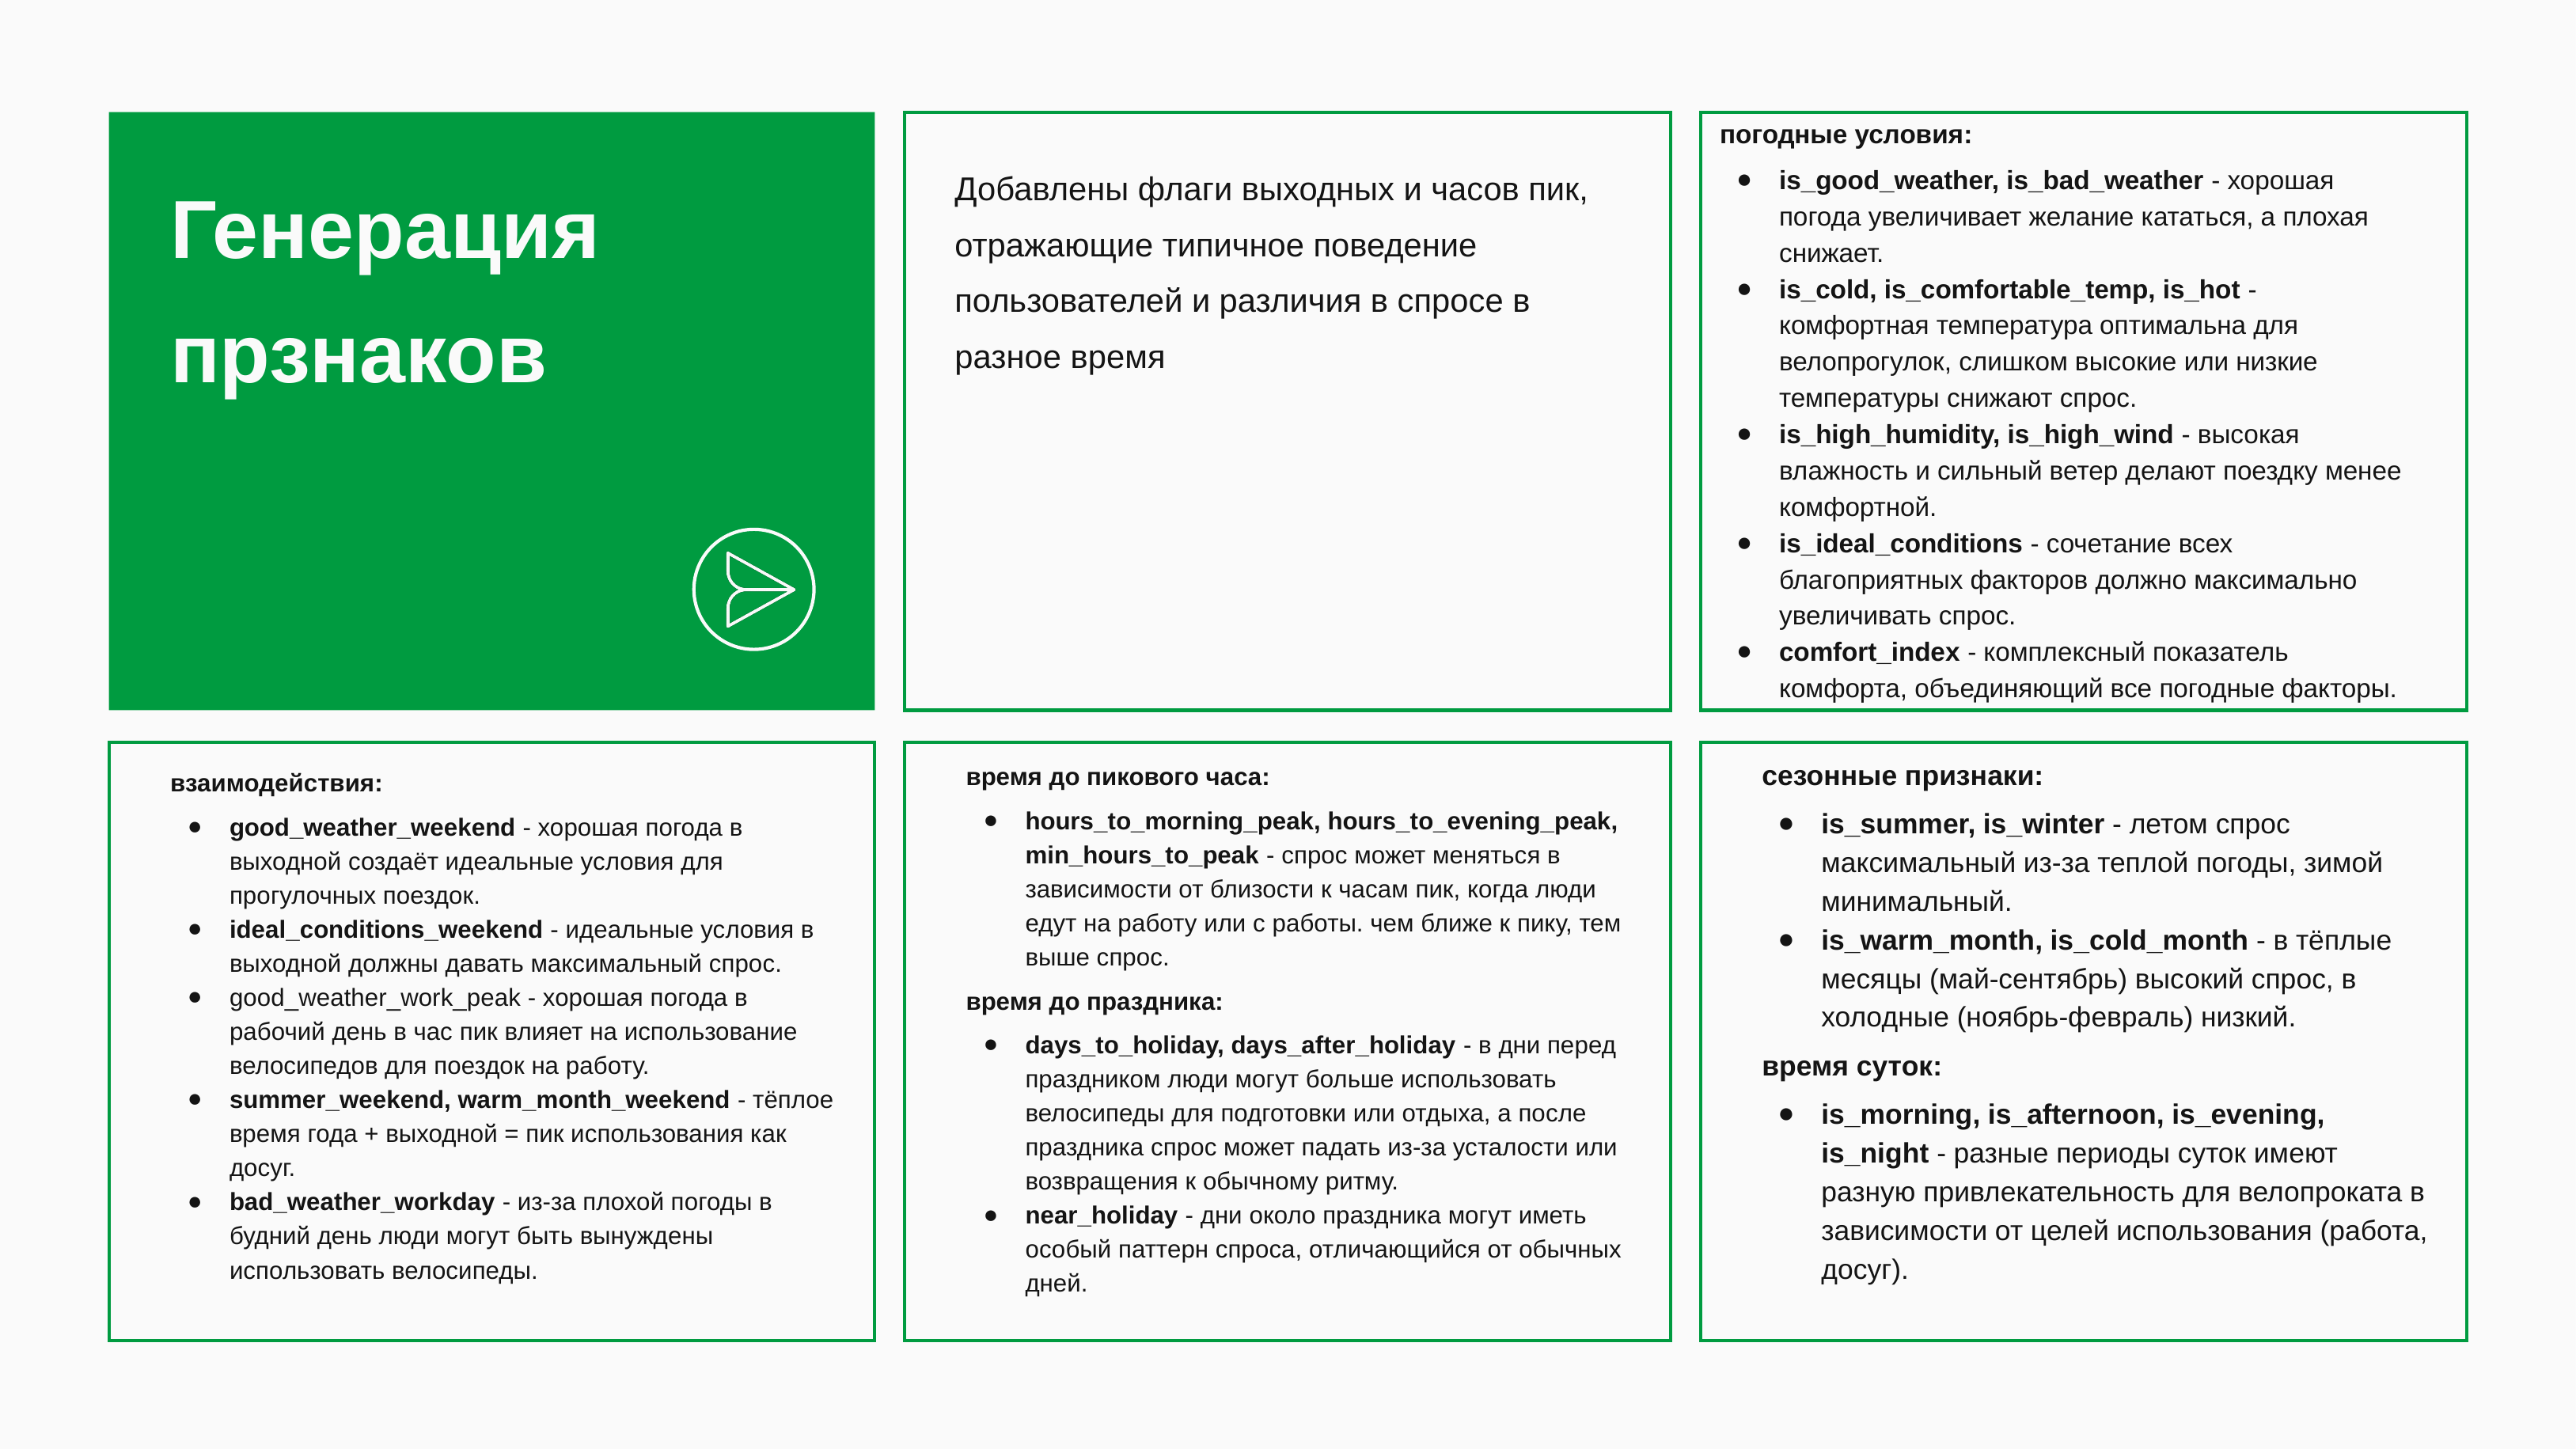

погодные условия:
is_good_weather, is_bad_weather - хорошая погода увеличивает желание кататься, а плохая снижает.
is_cold, is_comfortable_temp, is_hot - комфортная температура оптимальна для велопрогулок, слишком высокие или низкие температуры снижают спрос.
is_high_humidity, is_high_wind - высокая влажность и сильный ветер делают поездку менее комфортной.
is_ideal_conditions - сочетание всех благоприятных факторов должно максимально увеличивать спрос.
comfort_index - комплексный показатель комфорта, объединяющий все погодные факторы.

# Генерация прзнаков
Добавлены флаги выходных и часов пик, отражающие типичное поведение пользователей и различия в спросе в разное время
сезонные признаки:
is_summer, is_winter - летом спрос максимальный из-за теплой погоды, зимой минимальный.
is_warm_month, is_cold_month - в тёплые месяцы (май-сентябрь) высокий спрос, в холодные (ноябрь-февраль) низкий.
время суток:
is_morning, is_afternoon, is_evening, is_night - разные периоды суток имеют разную привлекательность для велопроката в зависимости от целей использования (работа, досуг).

время до пикового часа:
hours_to_morning_peak, hours_to_evening_peak, min_hours_to_peak - спрос может меняться в зависимости от близости к часам пик, когда люди едут на работу или с работы. чем ближе к пику, тем выше спрос.
время до праздника:
days_to_holiday, days_after_holiday - в дни перед праздником люди могут больше использовать велосипеды для подготовки или отдыха, а после праздника спрос может падать из-за усталости или возвращения к обычному ритму.
near_holiday - дни около праздника могут иметь особый паттерн спроса, отличающийся от обычных дней.

взаимодействия:
good_weather_weekend - хорошая погода в выходной создаёт идеальные условия для прогулочных поездок.
ideal_conditions_weekend - идеальные условия в выходной должны давать максимальный спрос.
good_weather_work_peak - хорошая погода в рабочий день в час пик влияет на использование велосипедов для поездок на работу.
summer_weekend, warm_month_weekend - тёплое время года + выходной = пик использования как досуг.
bad_weather_workday - из-за плохой погоды в будний день люди могут быть вынуждены использовать велосипеды.